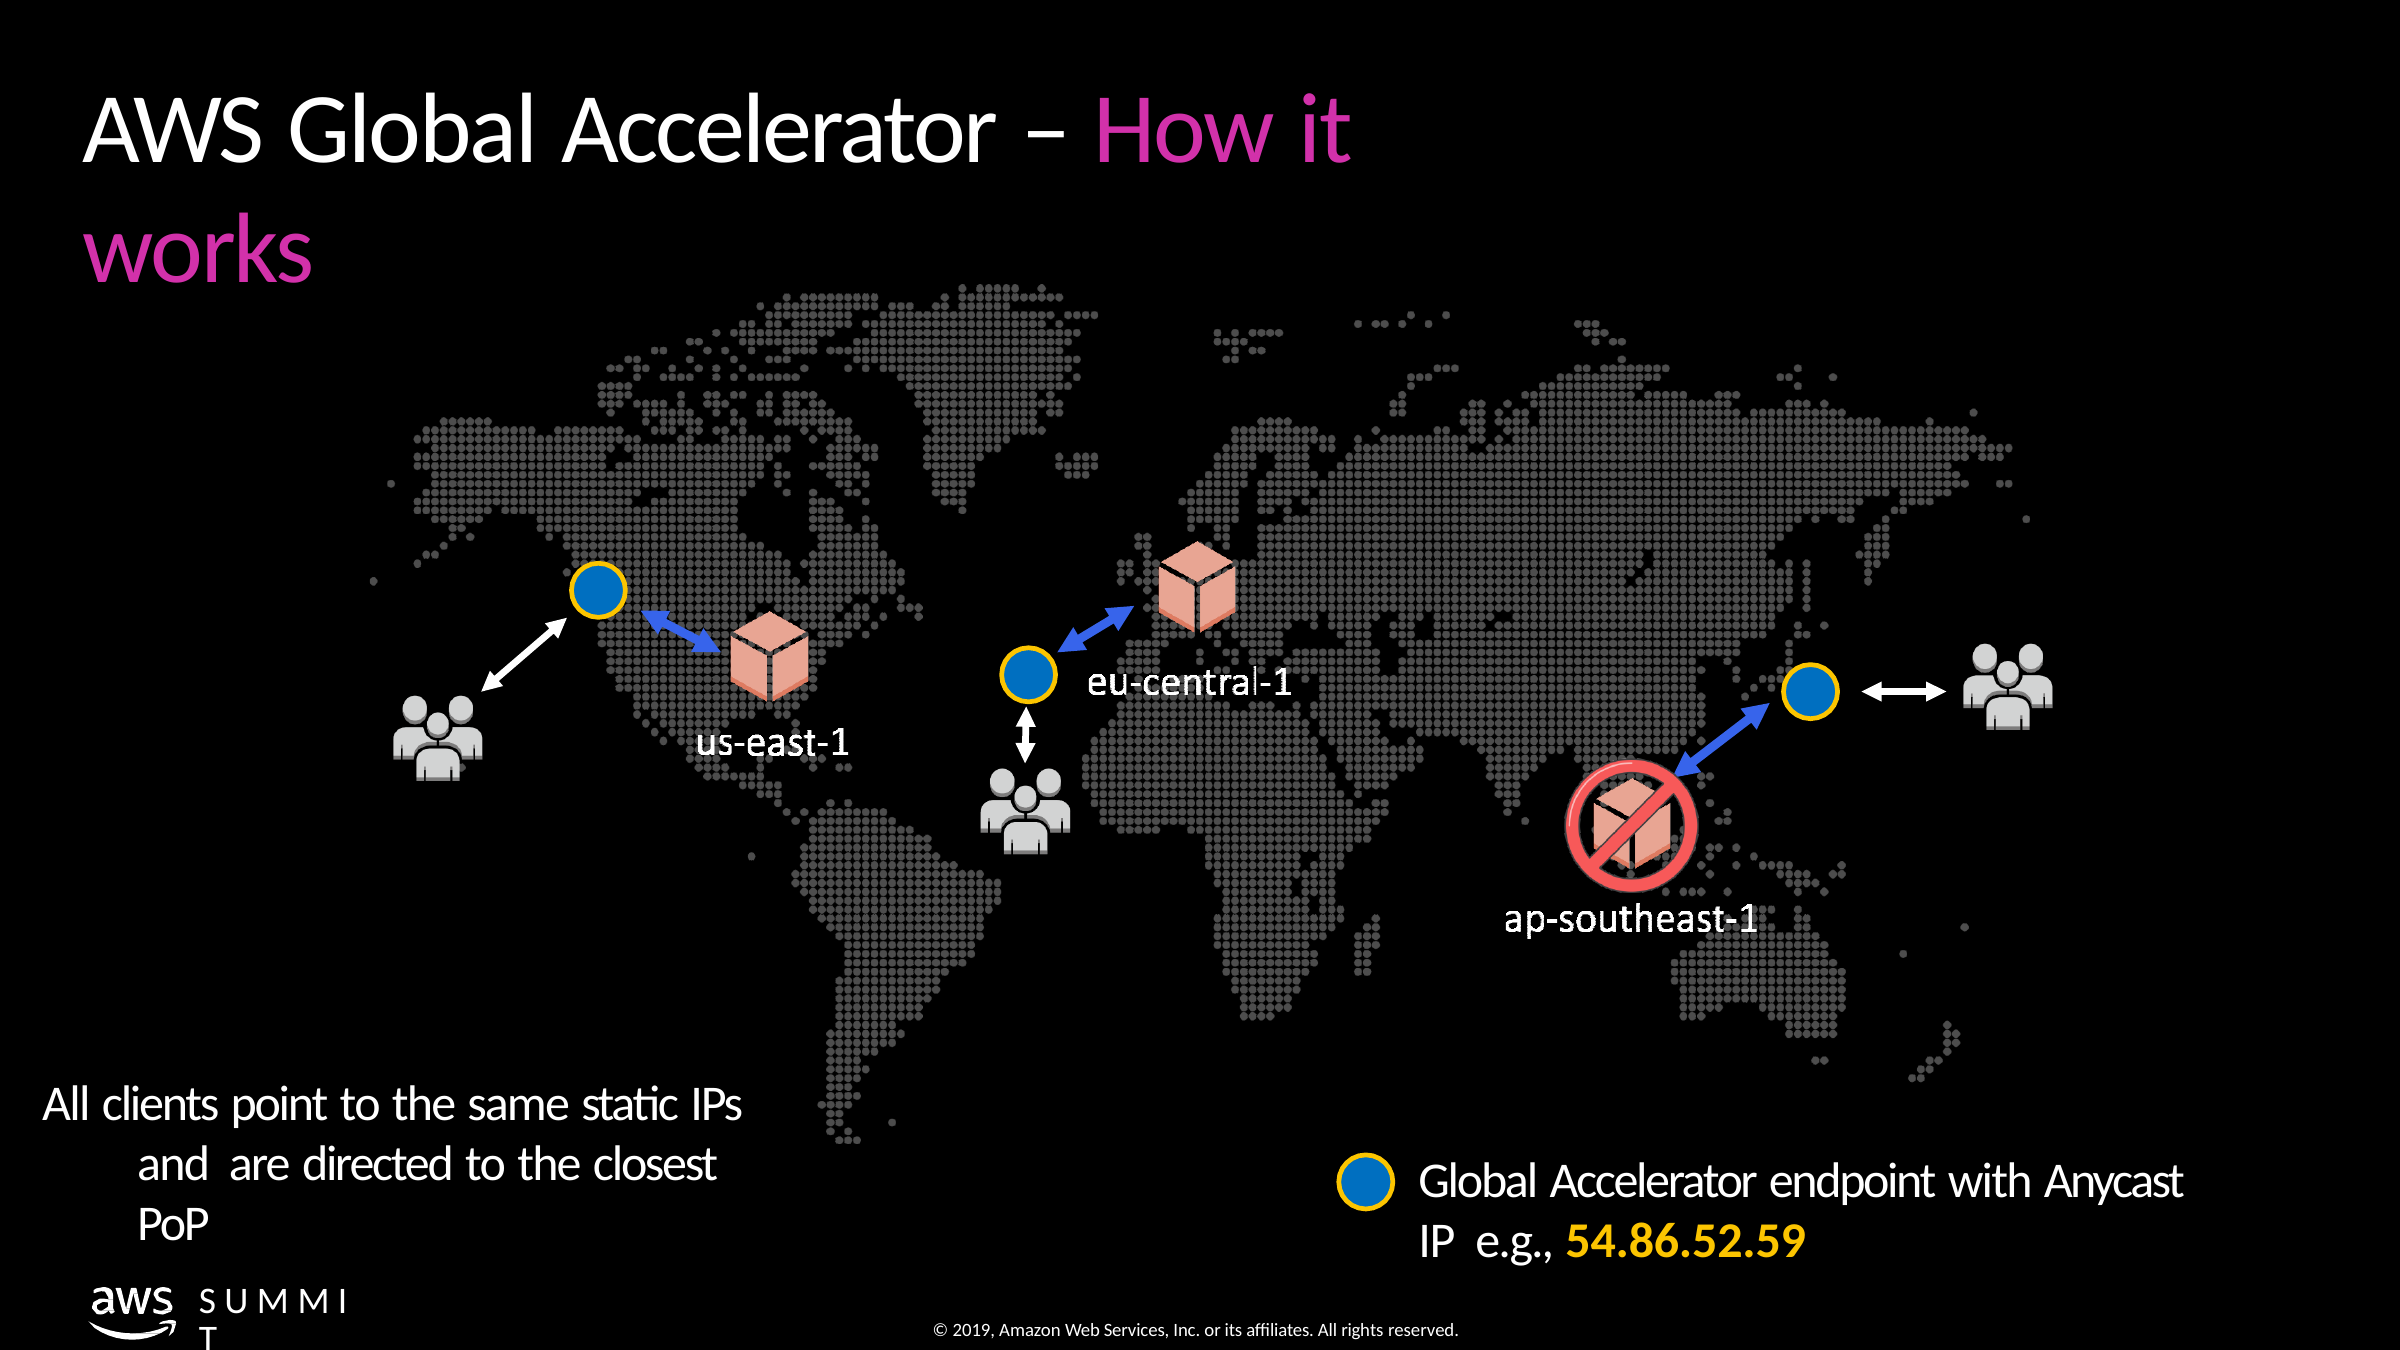

# AWS Global Accelerator – How it works

All clients point to the same static IPs and  are directed to the closest PoP
Global Accelerator endpoint with Anycast IP  e.g., 54.86.52.59

S U M M I T
© 2019, Amazon Web Services, Inc. or its affiliates. All rights reserved.